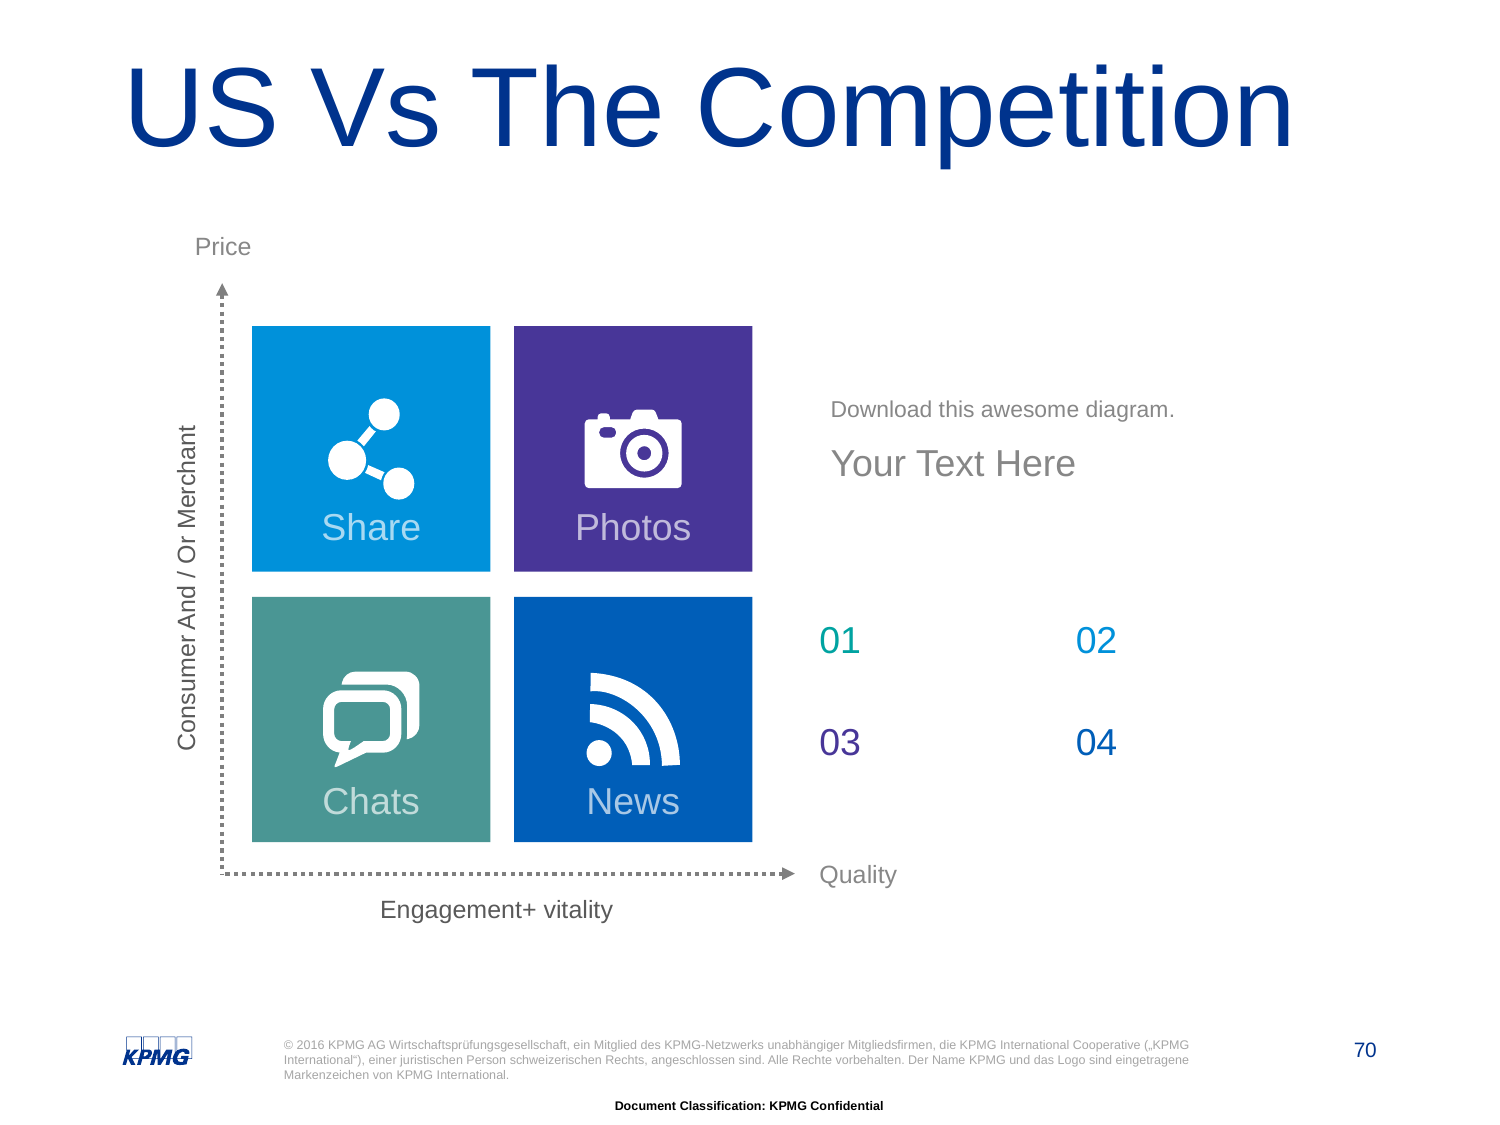

# US Vs The Competition

Price
Quality

Photos

Share

News

Chats
Consumer And / Or Merchant
Engagement+ vitality
Download this awesome diagram.
Your Text Here
Capture your audience’s attention. Download this awesome diagram. Capture your audience’s attention. Download this awesome diagram. Capture your audience’s attention.
Bring your presentation to life. Download this awesome diagram.
01
Bring your presentation to life. Download this awesome diagram.
02
Bring your presentation to life. Download this awesome diagram.
04
Bring your presentation to life. Download this awesome diagram.
03